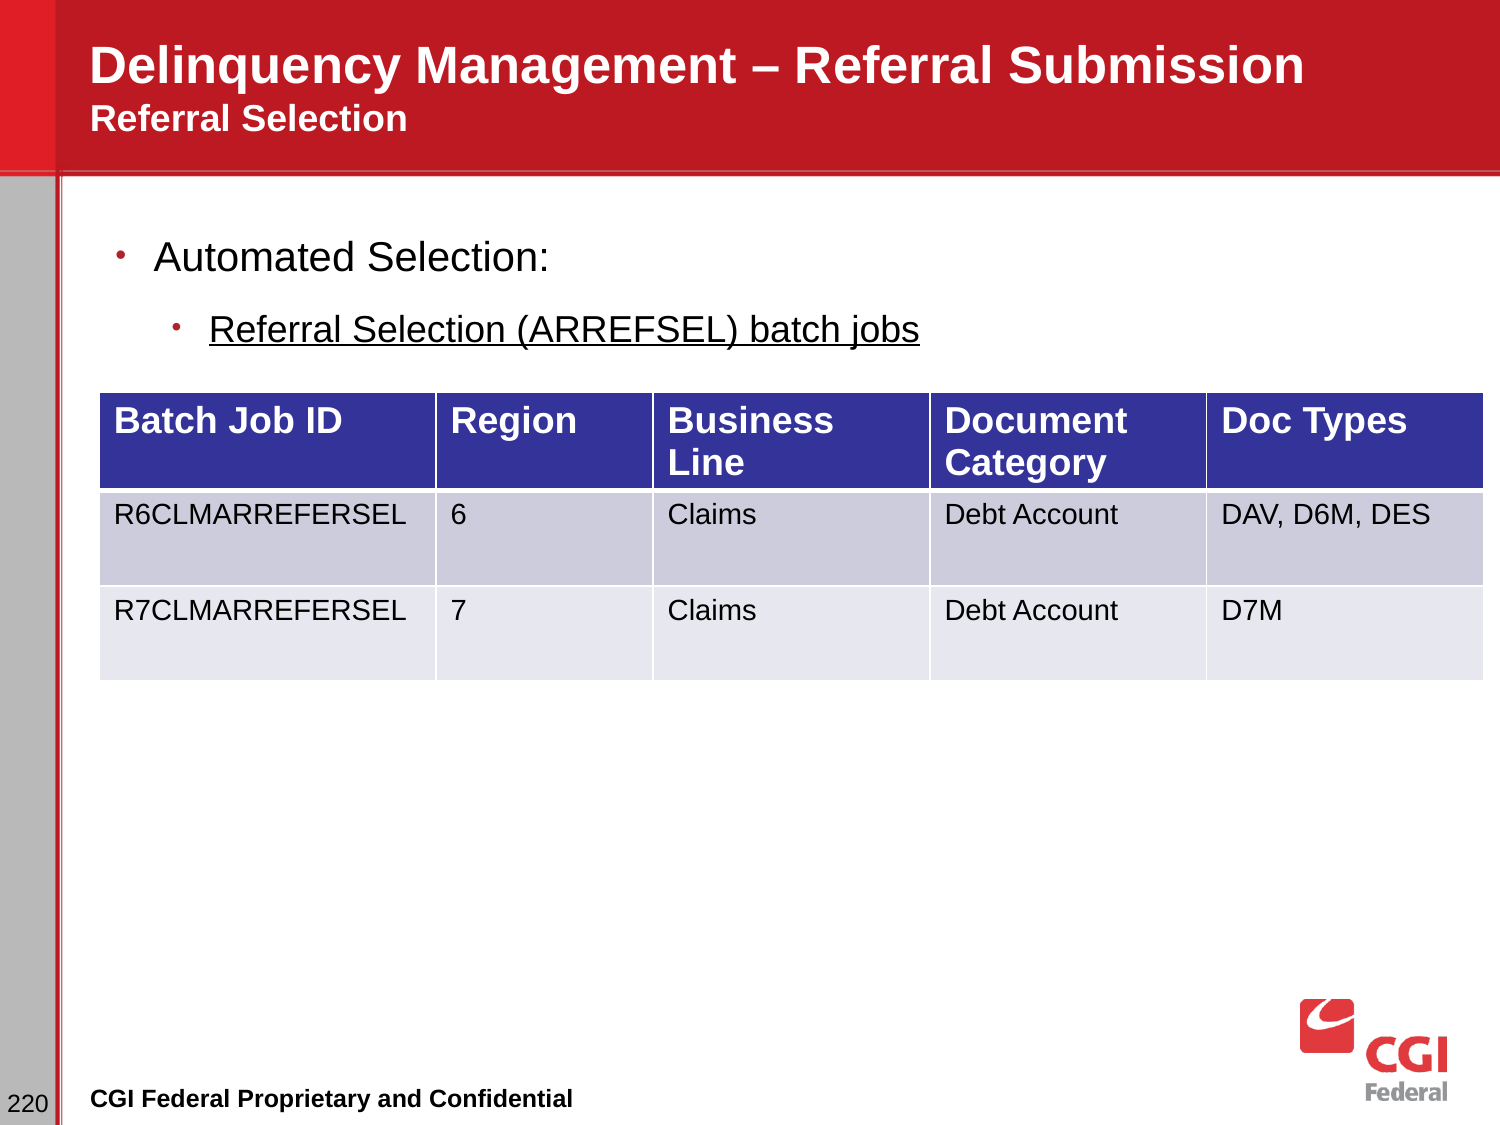

# Delinquency Management – Referral Submission Referral Selection

Automated Selection:
Referral Selection (ARREFSEL) batch jobs
| Batch Job ID | Region | Business Line | Document Category | Doc Types |
| --- | --- | --- | --- | --- |
| R6CLMARREFERSEL | 6 | Claims | Debt Account | DAV, D6M, DES |
| R7CLMARREFERSEL | 7 | Claims | Debt Account | D7M |
220
CGI Federal Proprietary and Confidential